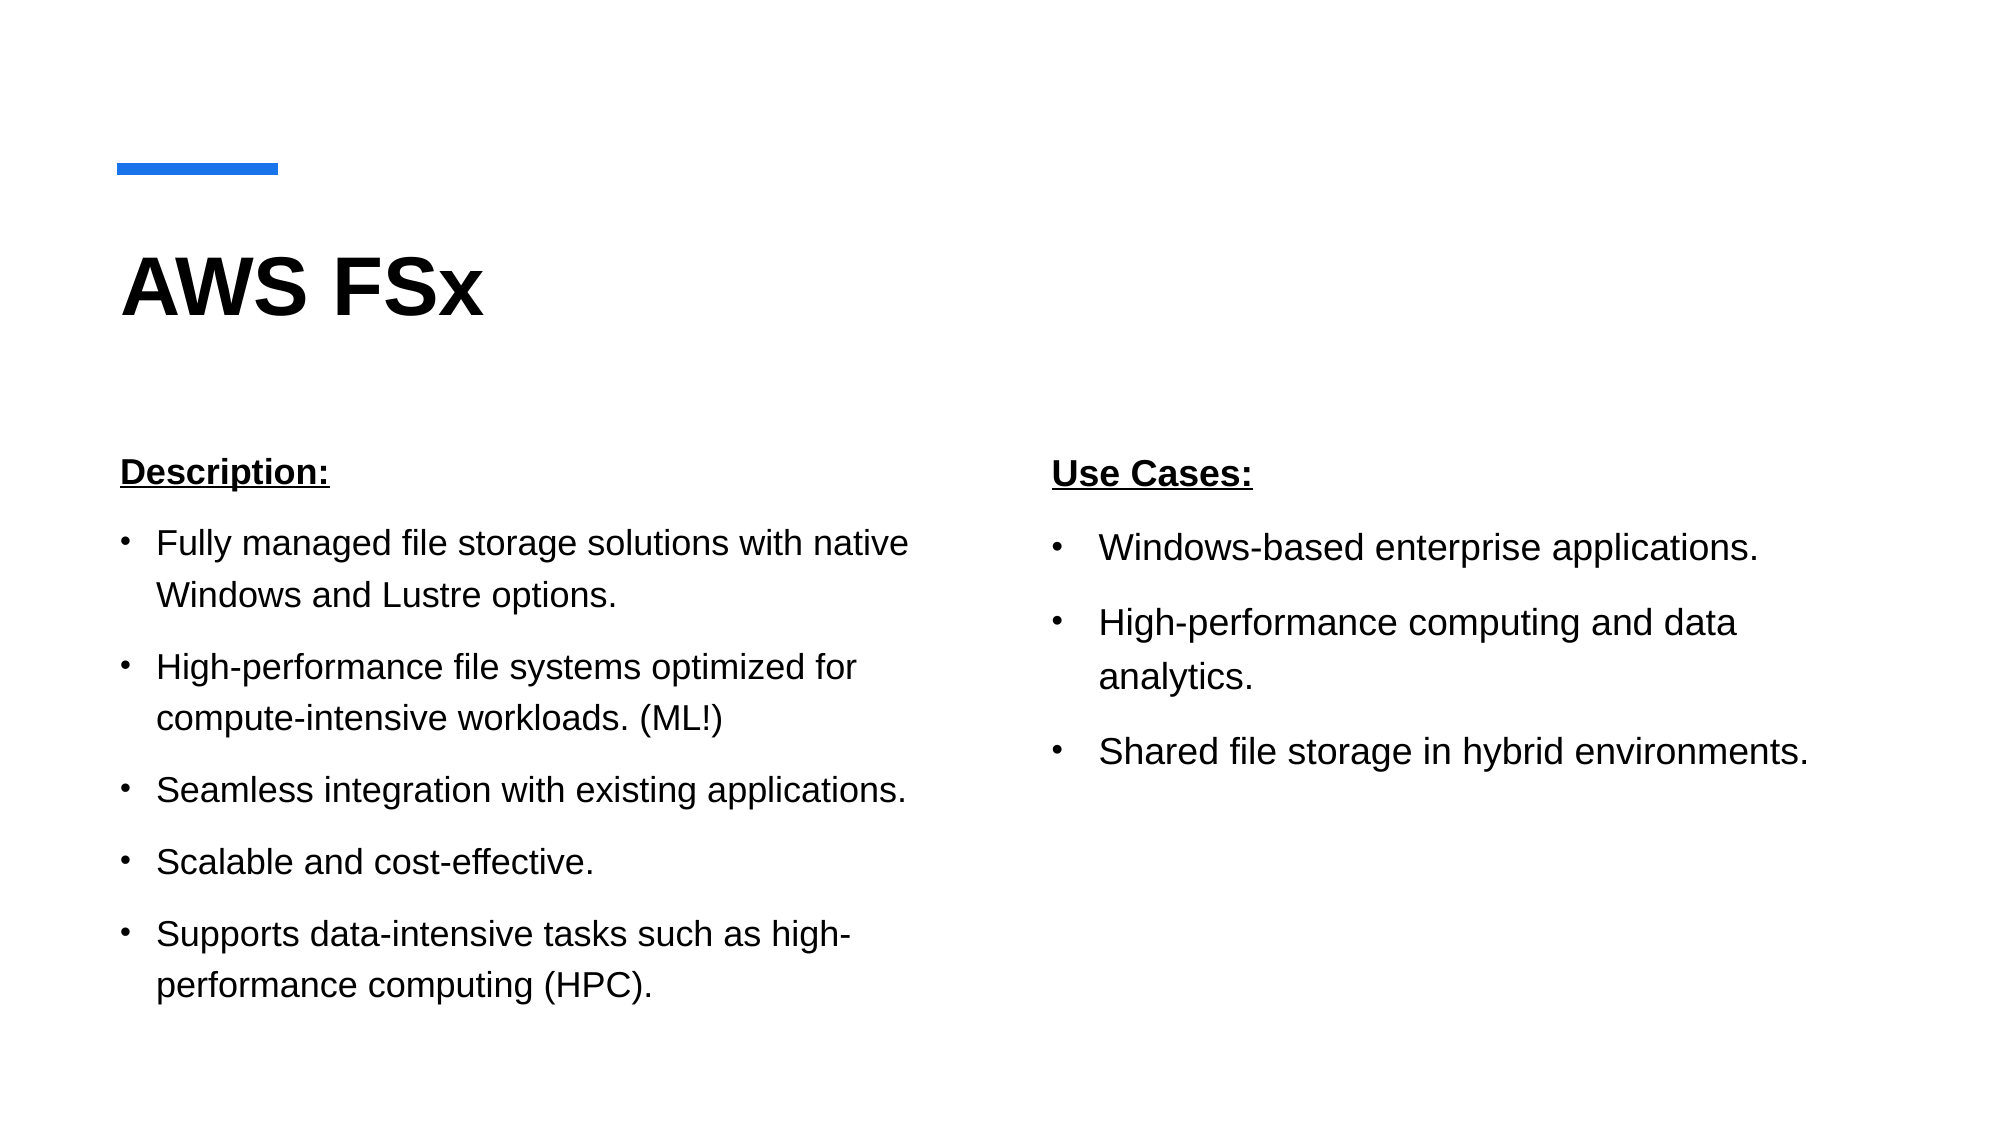

# AWS FSx
Description:
Fully managed file storage solutions with native Windows and Lustre options.
High-performance file systems optimized for compute-intensive workloads. (ML!)
Seamless integration with existing applications.
Scalable and cost-effective.
Supports data-intensive tasks such as high-performance computing (HPC).
Use Cases:
Windows-based enterprise applications.
High-performance computing and data analytics.
Shared file storage in hybrid environments.